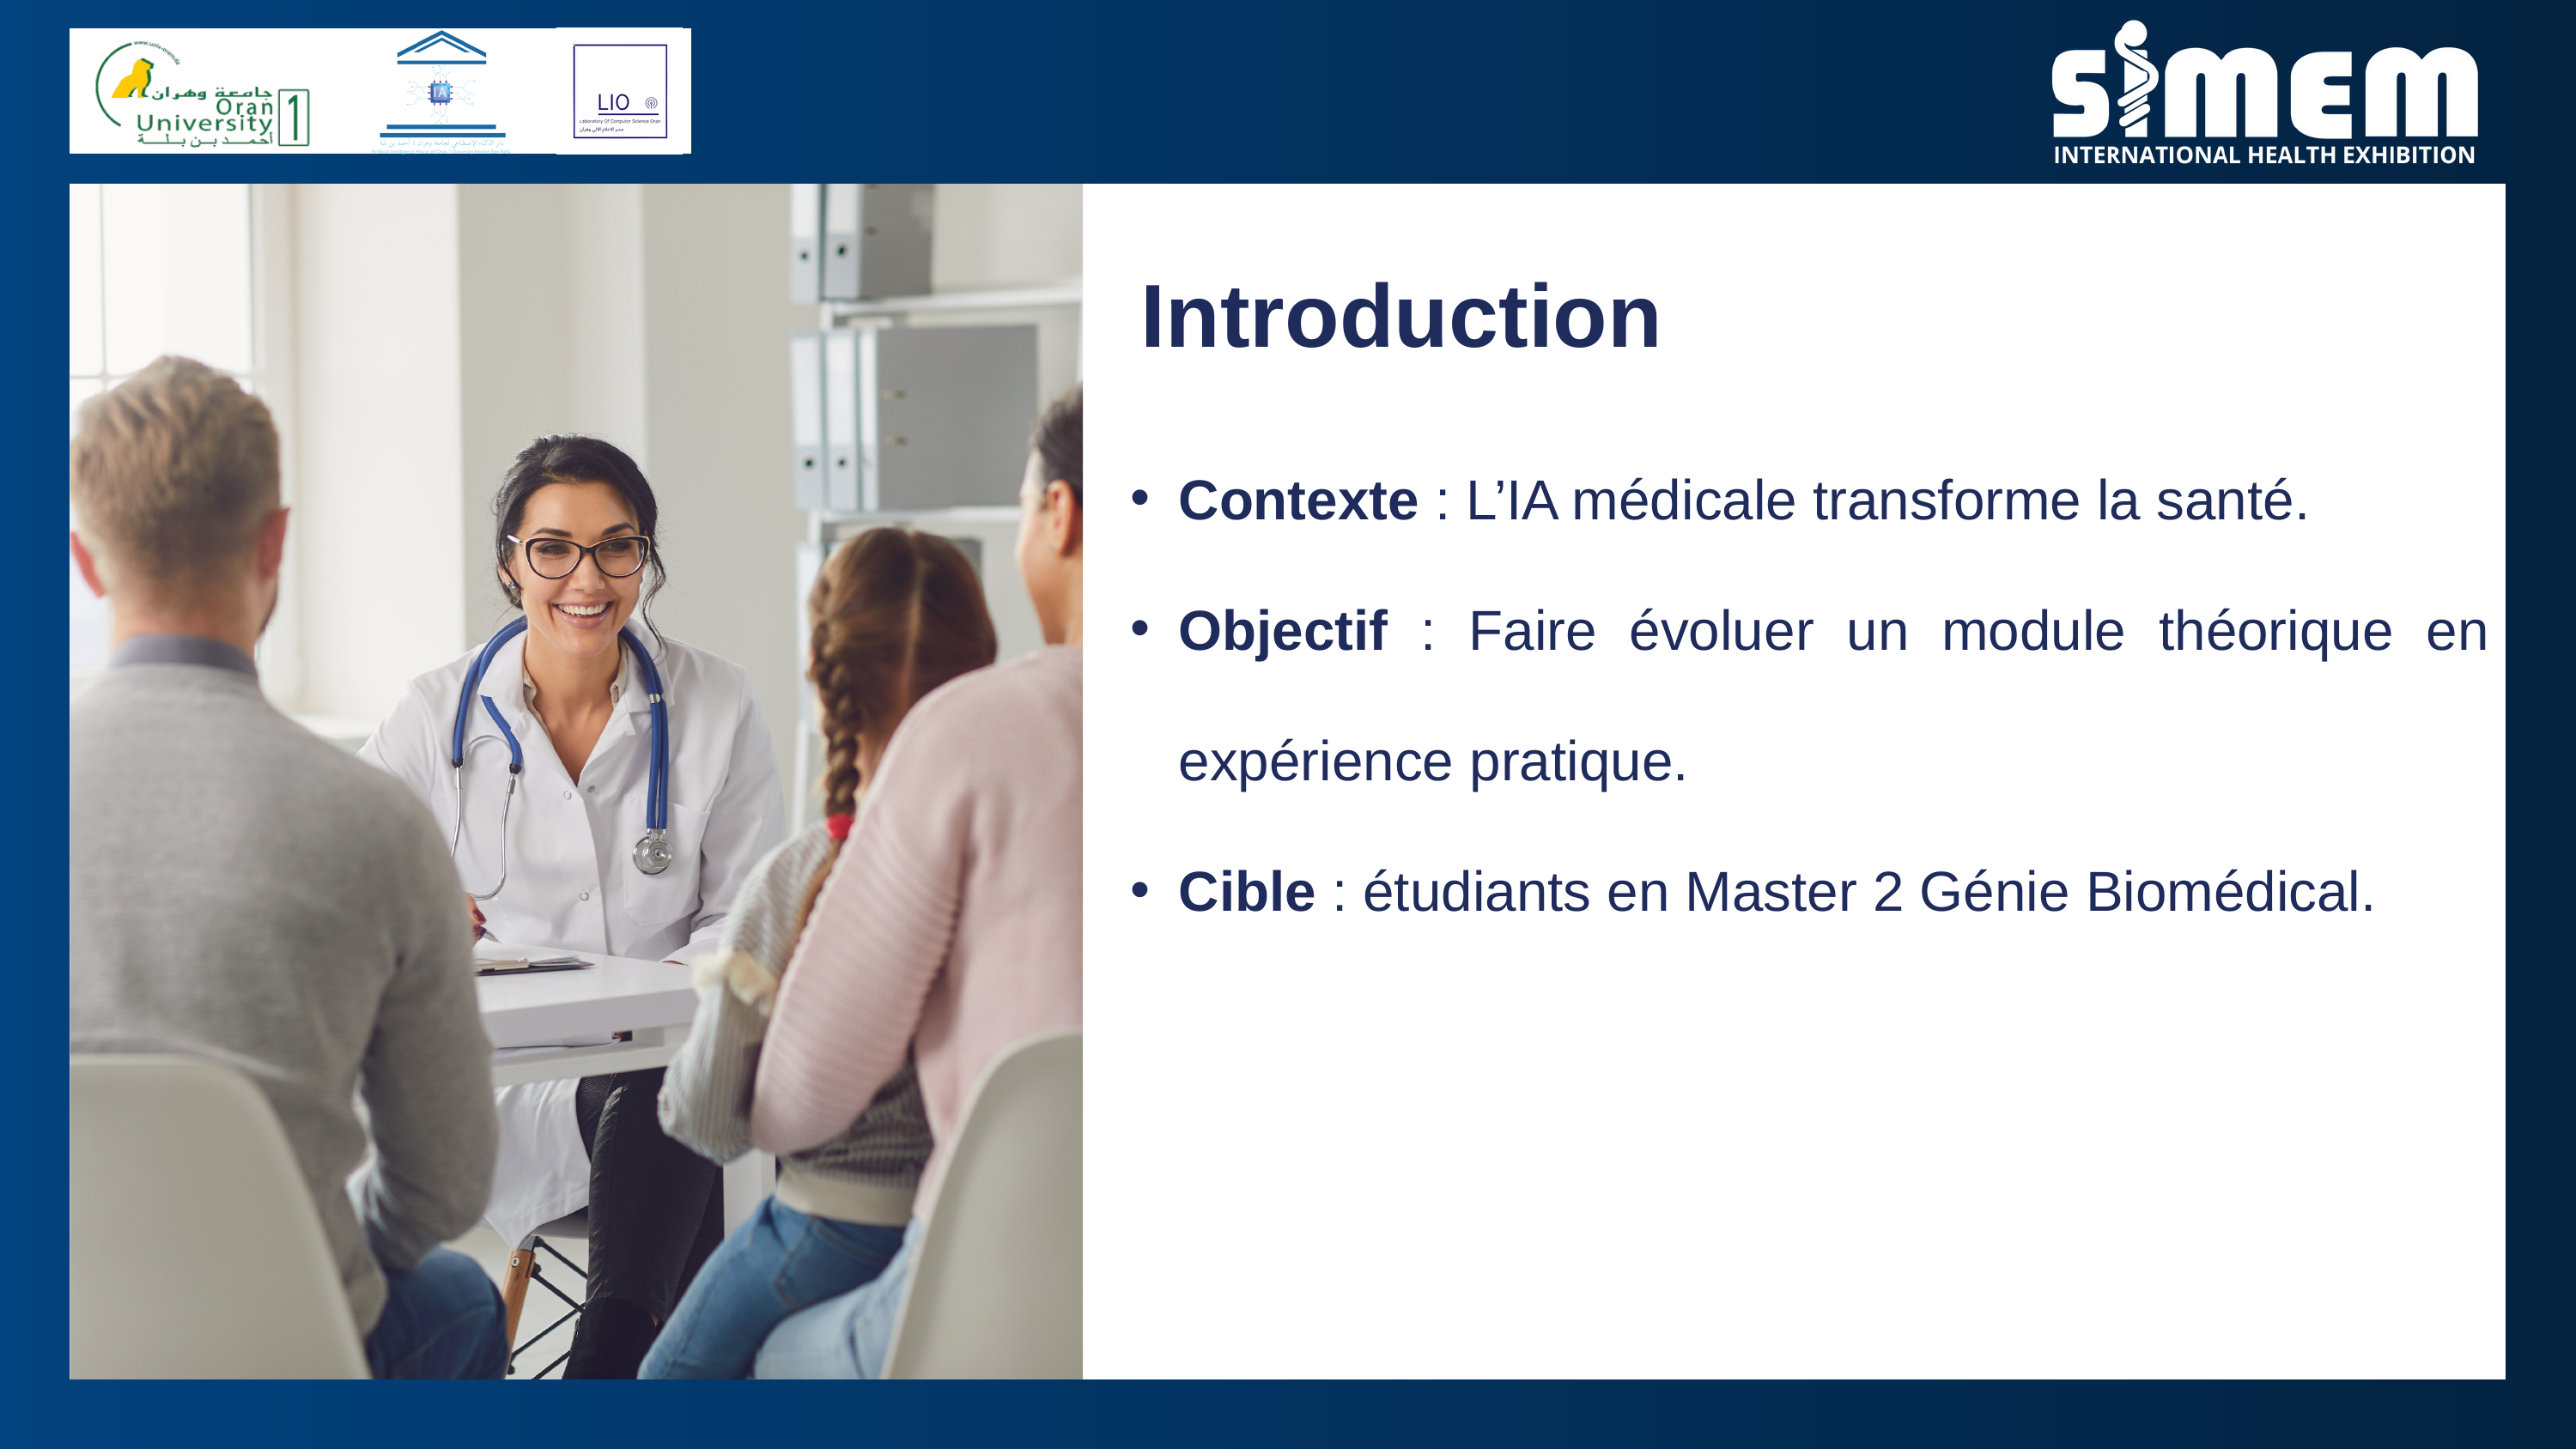

Introduction
Contexte : L’IA médicale transforme la santé.
Objectif : Faire évoluer un module théorique en expérience pratique.
Cible : étudiants en Master 2 Génie Biomédical.